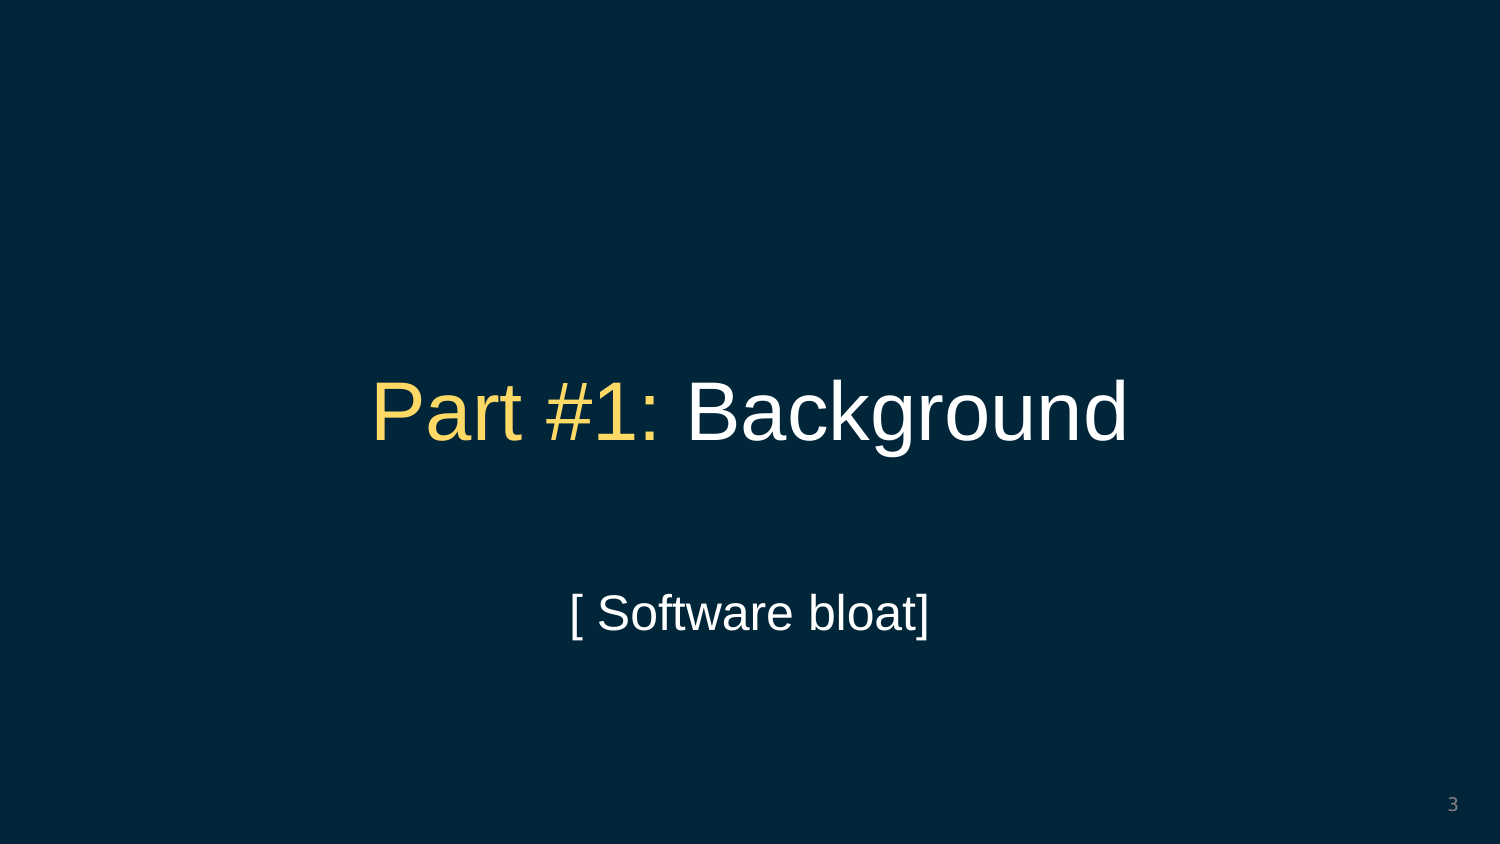

Part #1: Background
[ Software bloat]
3